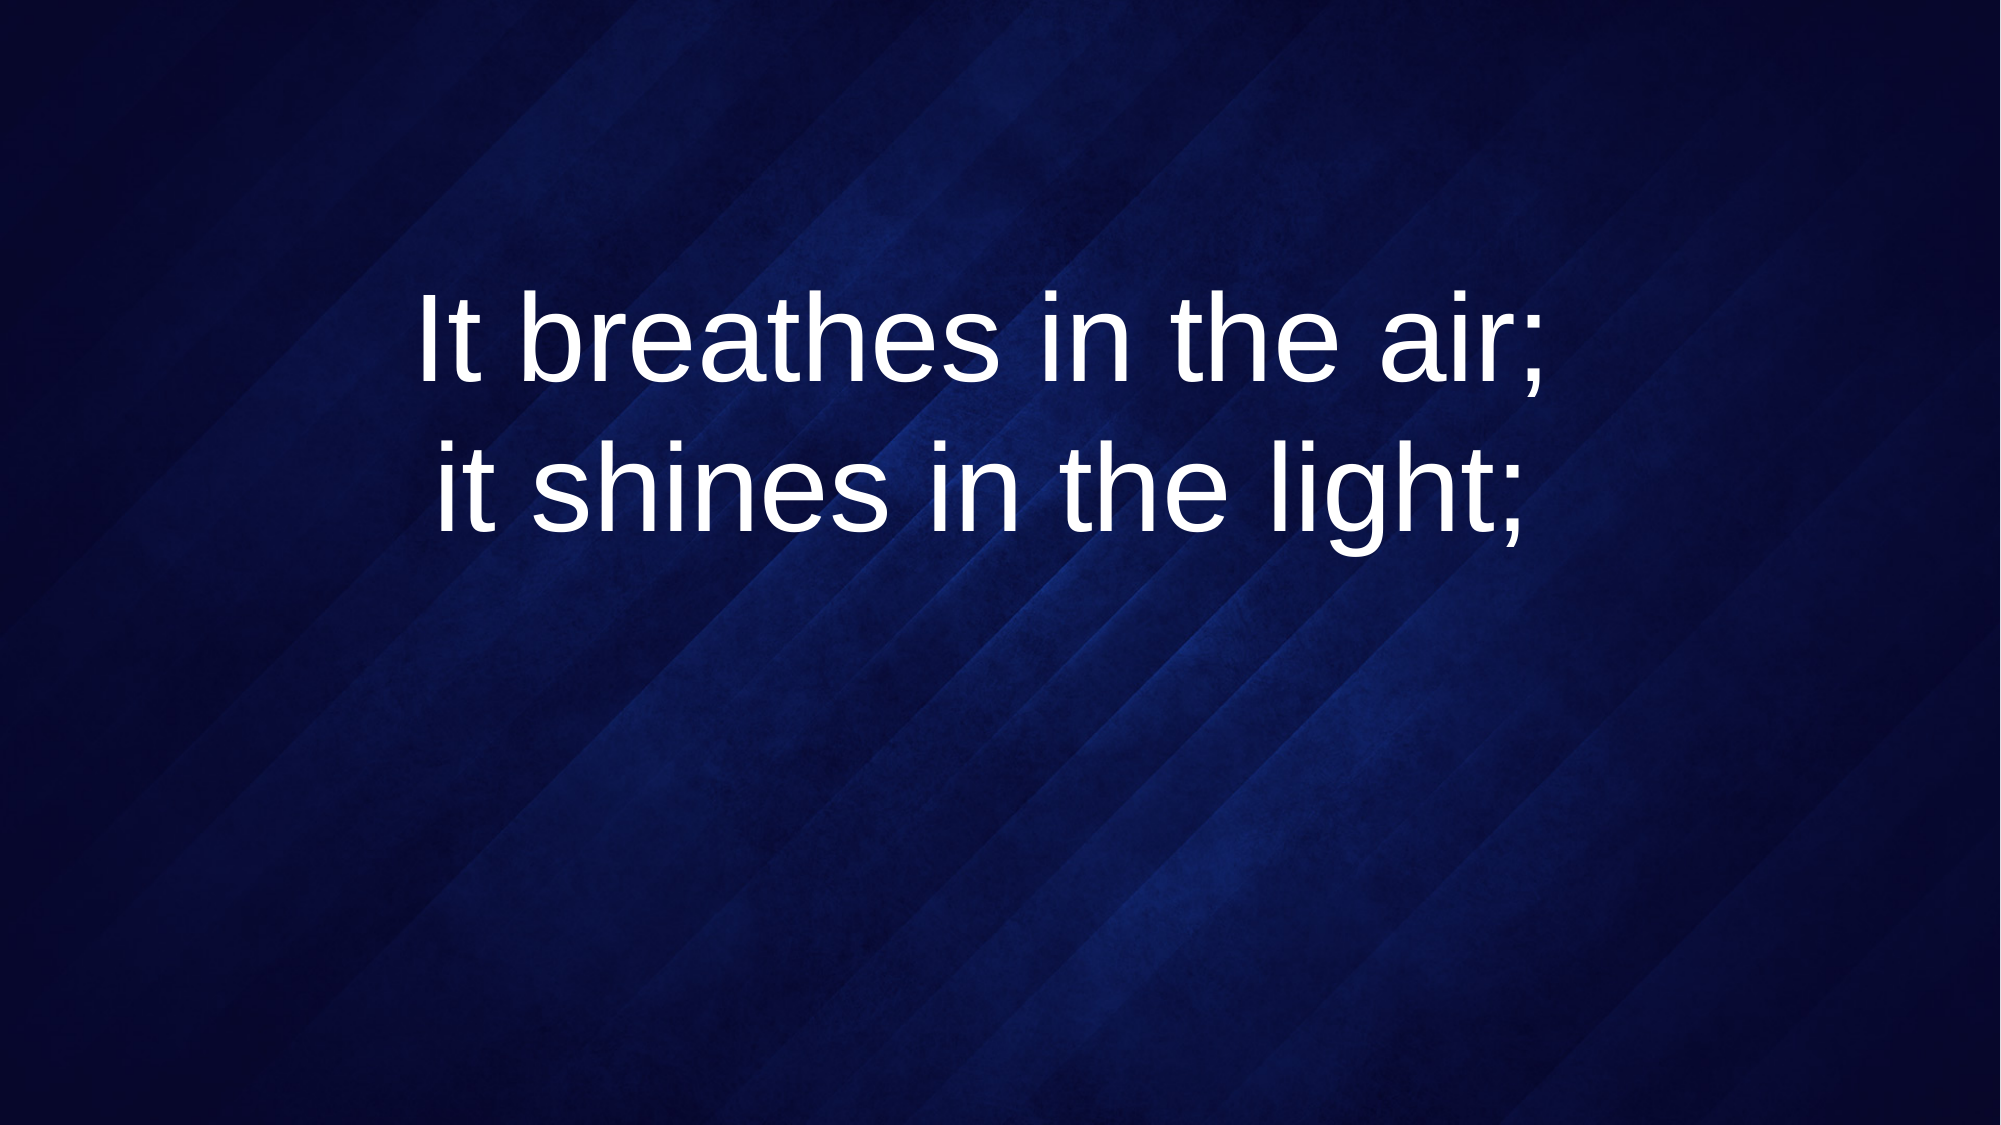

# It breathes in the air; it shines in the light;